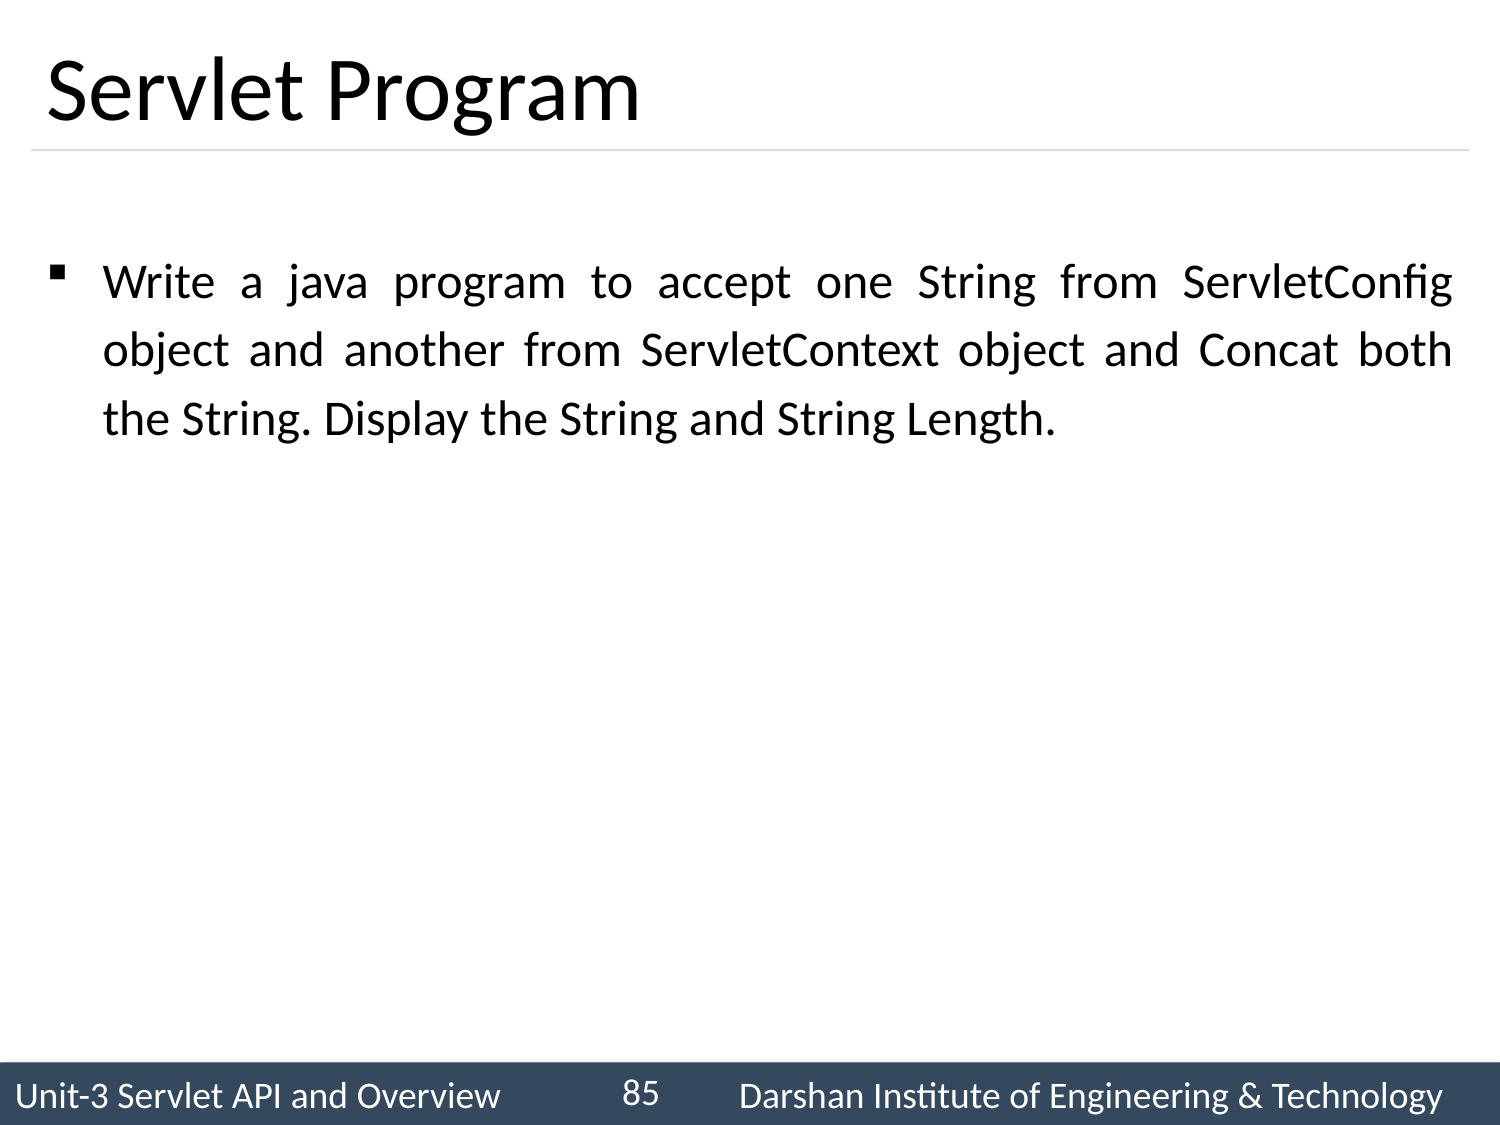

# Servlet Program

Write a java program to accept one String from ServletConfig object and another from ServletContext object and Concat both the String. Display the String and String Length.

85